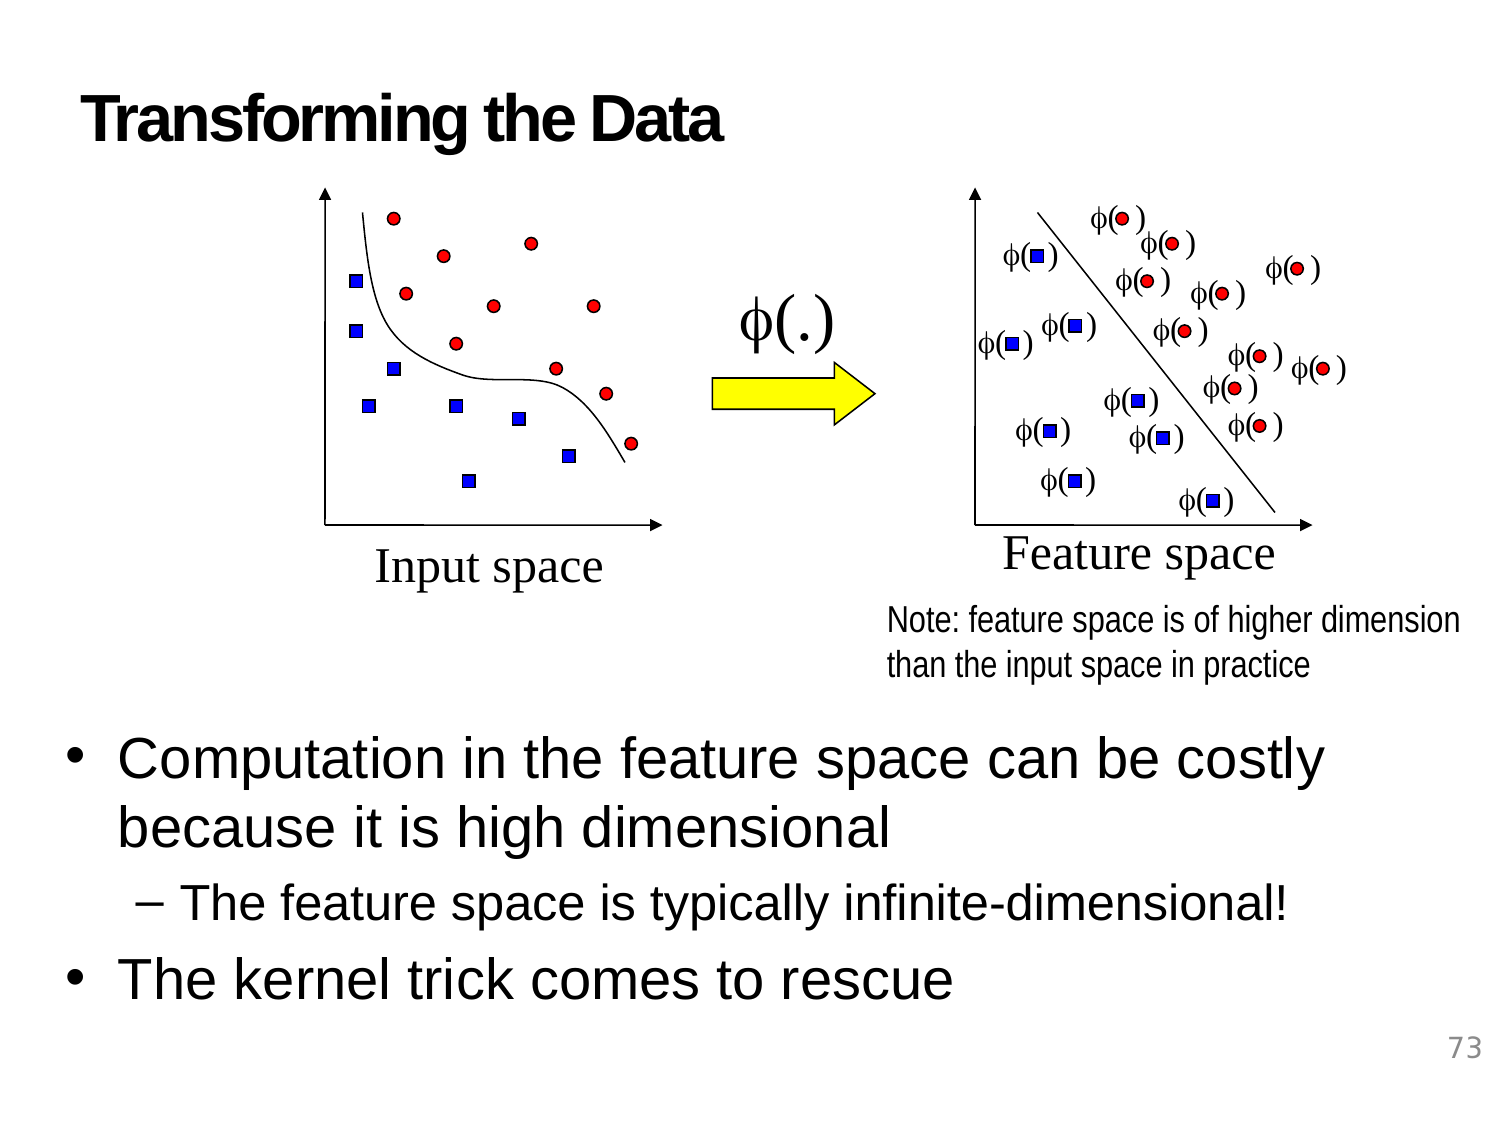

# Transforming the Data

φ(  )

φ(  )

φ(  )

φ(  )

φ(  )

φ(  )

φ(.)

φ(  )

φ(  )

φ(  )

φ(  )

φ(  )

φ(  )

φ(  )

φ(  )

φ(  )

φ(  )

φ(  )

φ(  )

Feature space

Input space

Note: feature space is of higher dimension than the input space in practice
Computation in the feature space can be costly because it is high dimensional
The feature space is typically infinite-dimensional!
The kernel trick comes to rescue
73